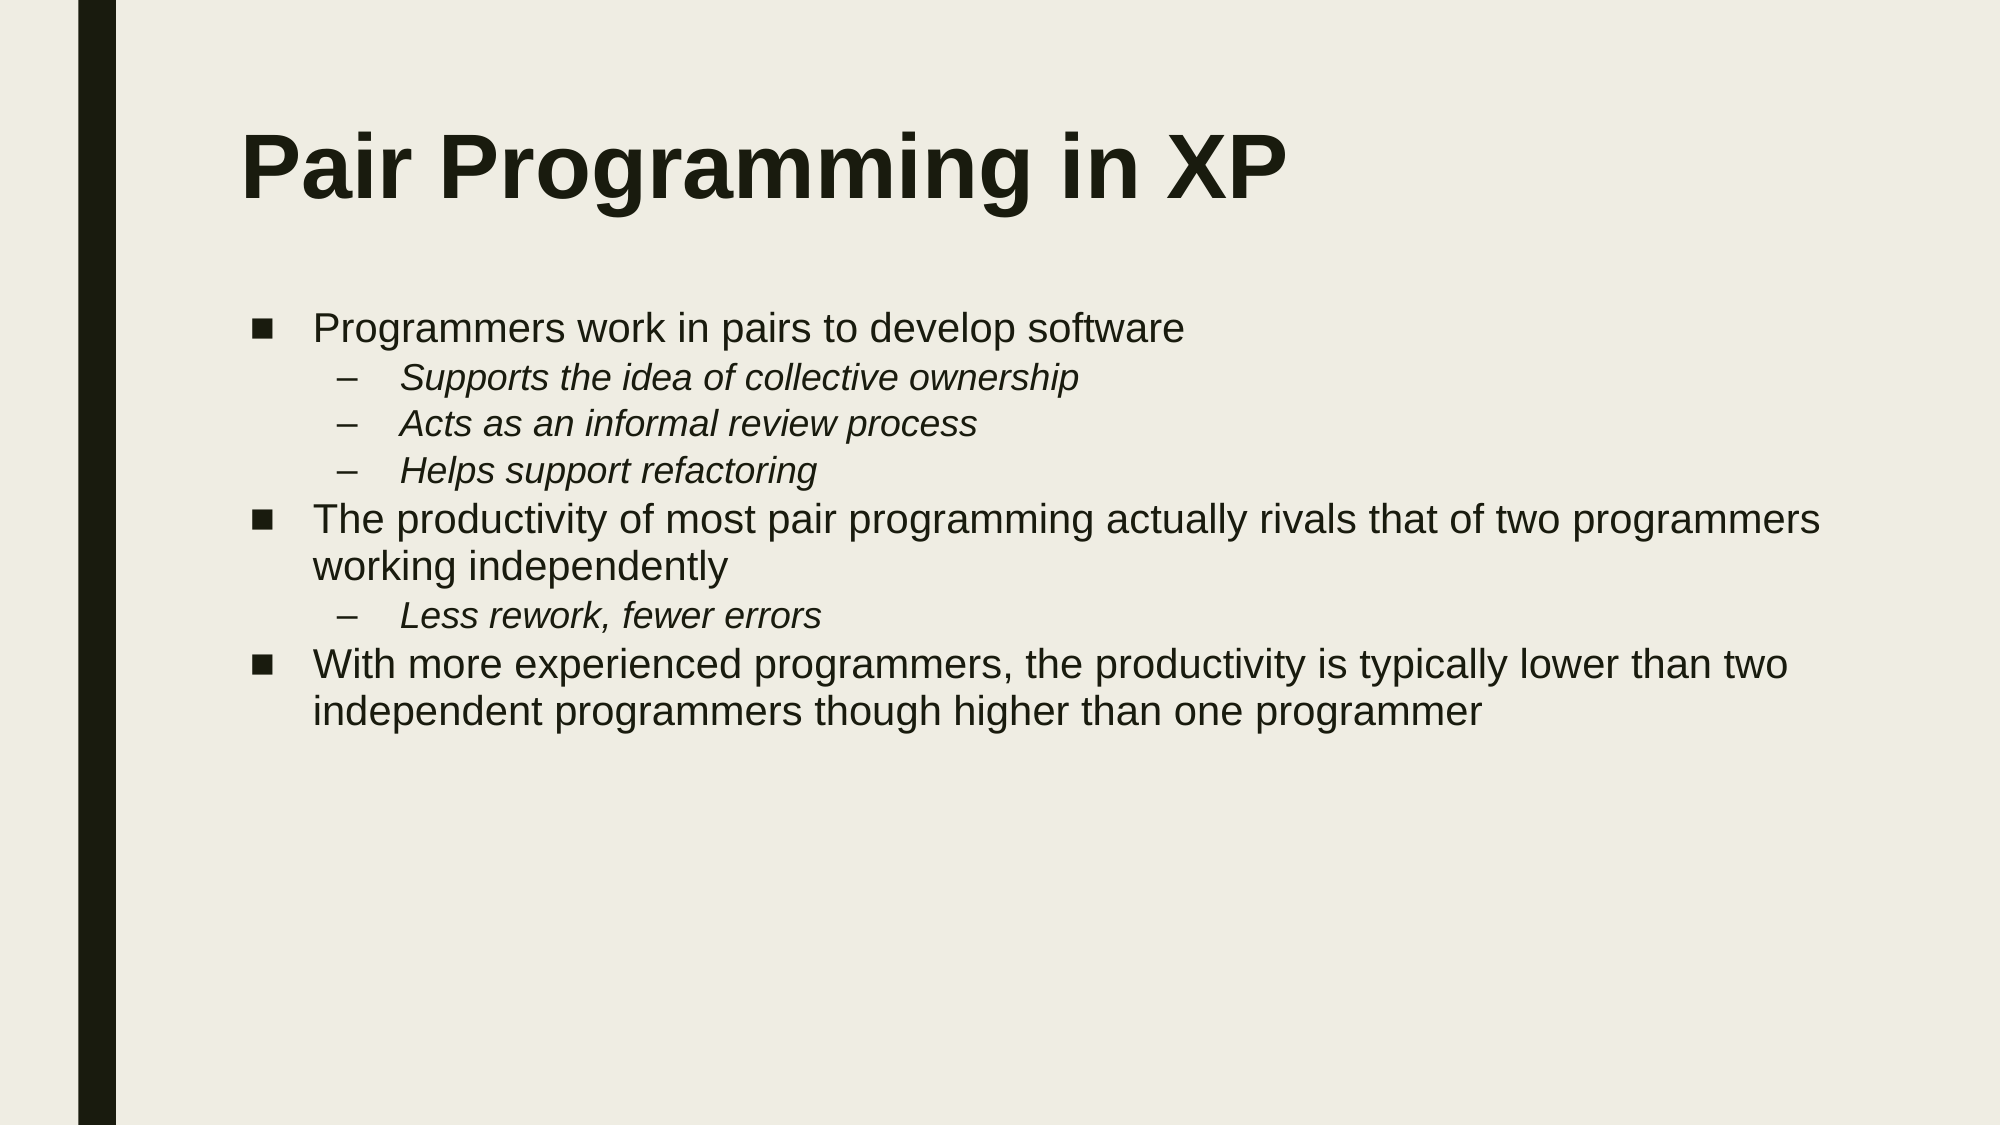

# Pair Programming in XP
Programmers work in pairs to develop software
Supports the idea of collective ownership
Acts as an informal review process
Helps support refactoring
The productivity of most pair programming actually rivals that of two programmers working independently
Less rework, fewer errors
With more experienced programmers, the productivity is typically lower than two independent programmers though higher than one programmer